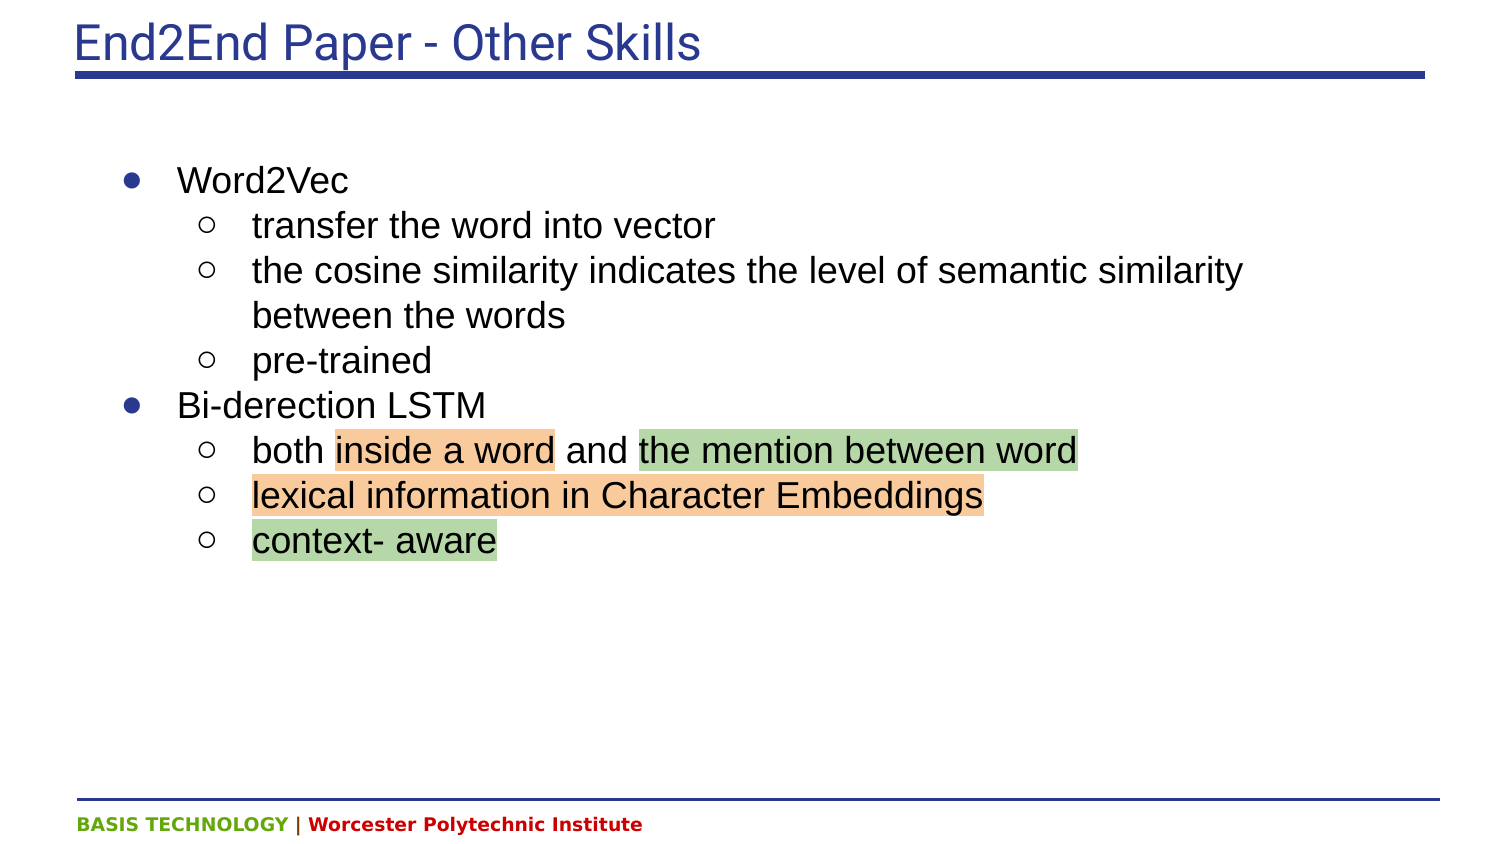

# End2End Paper - Other Skills
Word2Vec
transfer the word into vector
the cosine similarity indicates the level of semantic similarity between the words
pre-trained
Bi-derection LSTM
both inside a word and the mention between word
lexical information in Character Embeddings
context- aware

BASIS TECHNOLOGY | Worcester Polytechnic Institute